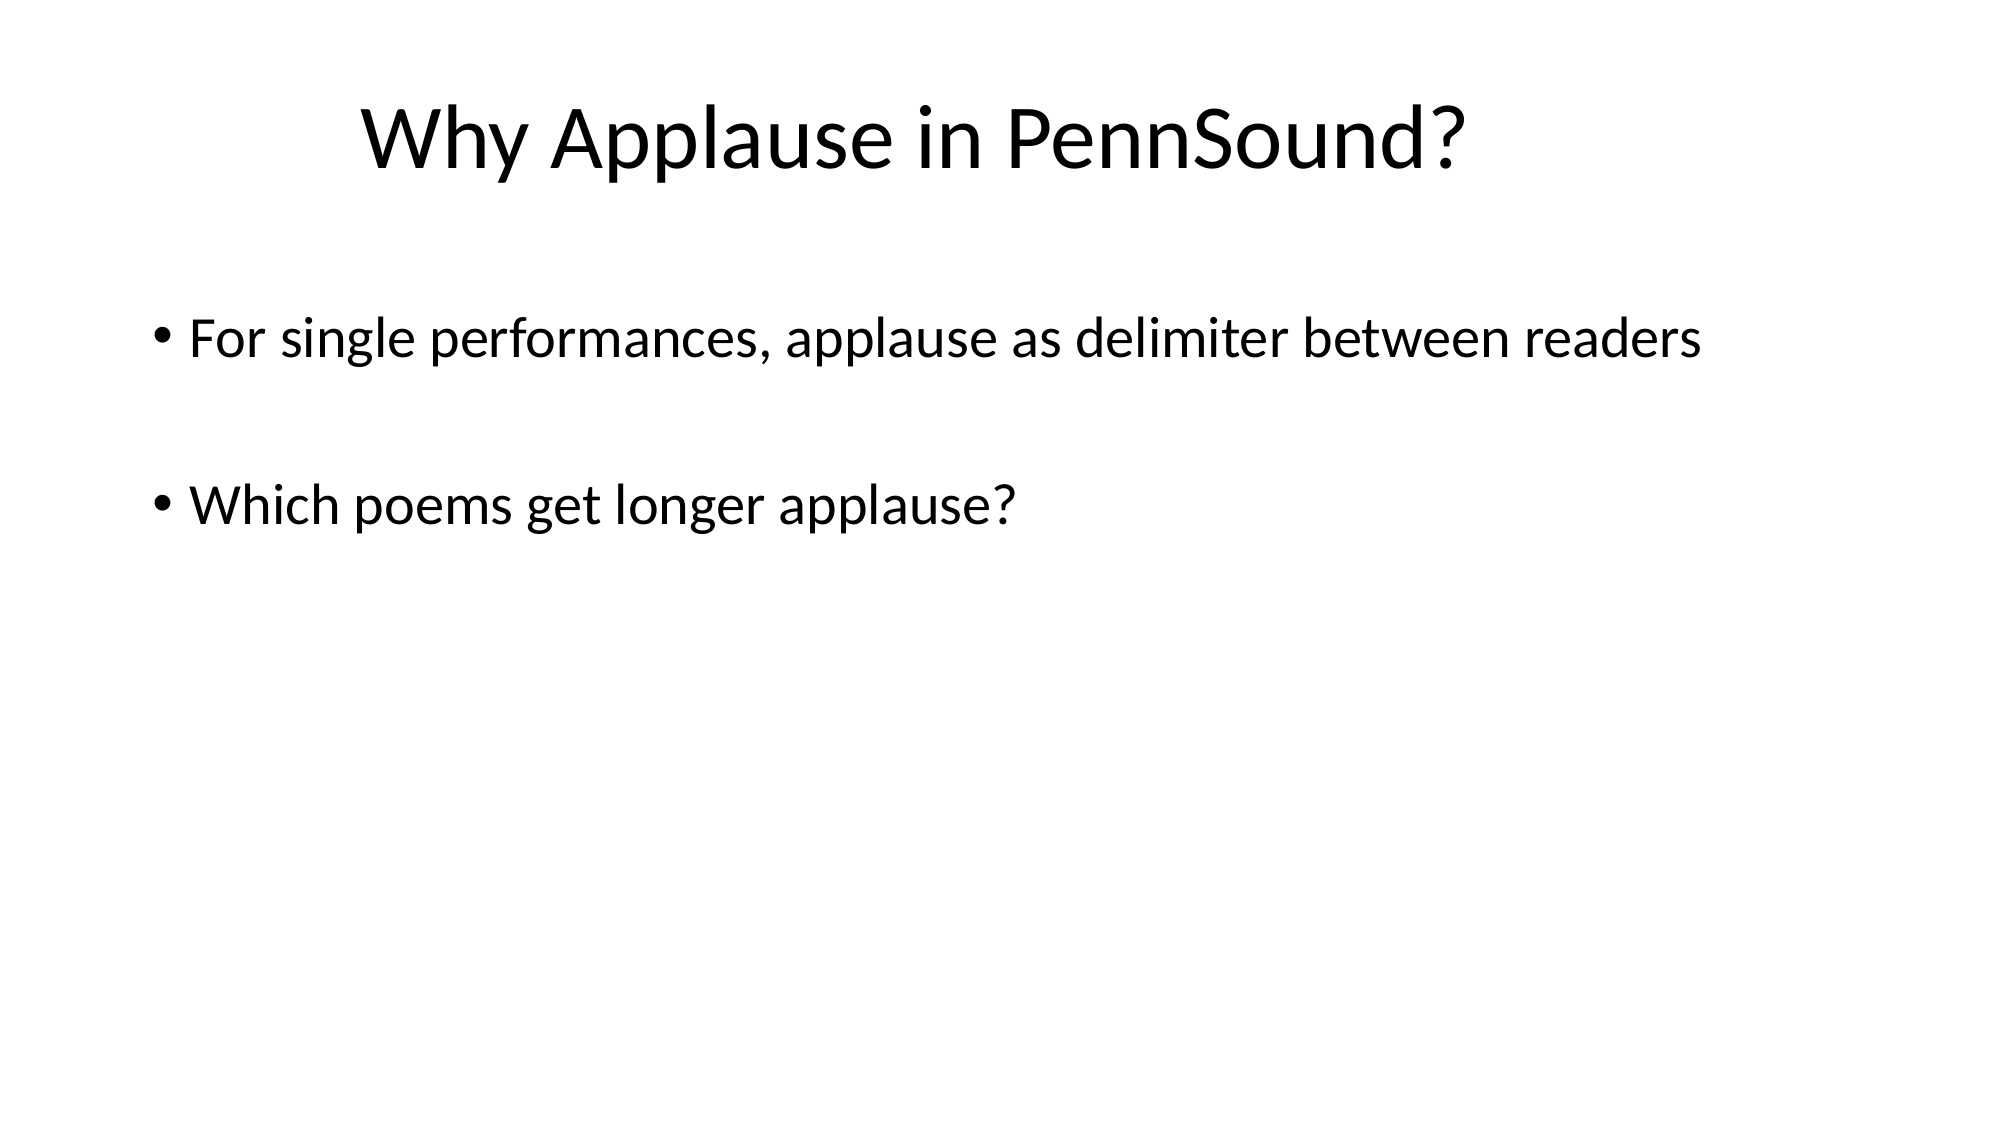

# Why Applause in PennSound?
For single performances, applause as delimiter between readers

Which poems get longer applause?